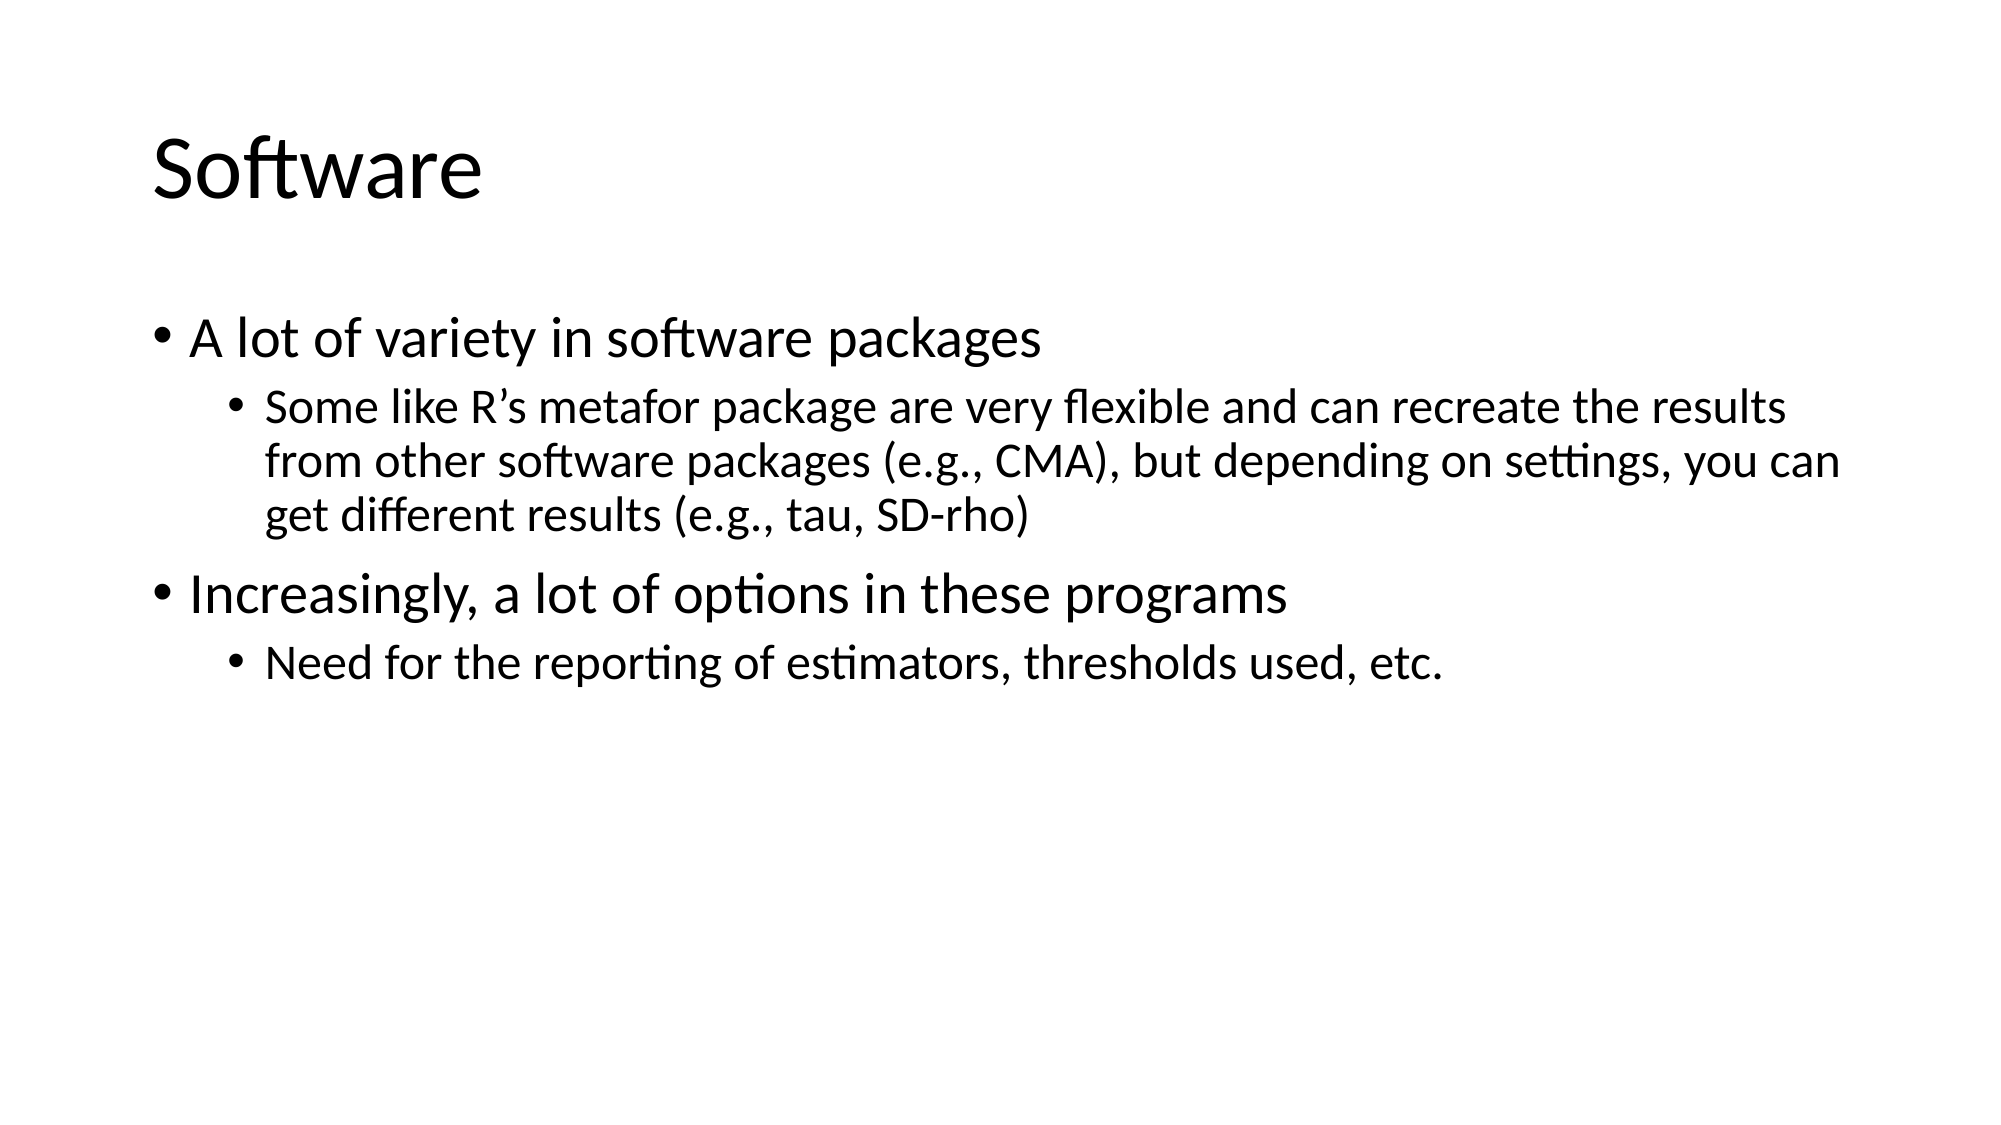

# Software
A lot of variety in software packages
Some like R’s metafor package are very flexible and can recreate the results from other software packages (e.g., CMA), but depending on settings, you can get different results (e.g., tau, SD-rho)
Increasingly, a lot of options in these programs
Need for the reporting of estimators, thresholds used, etc.